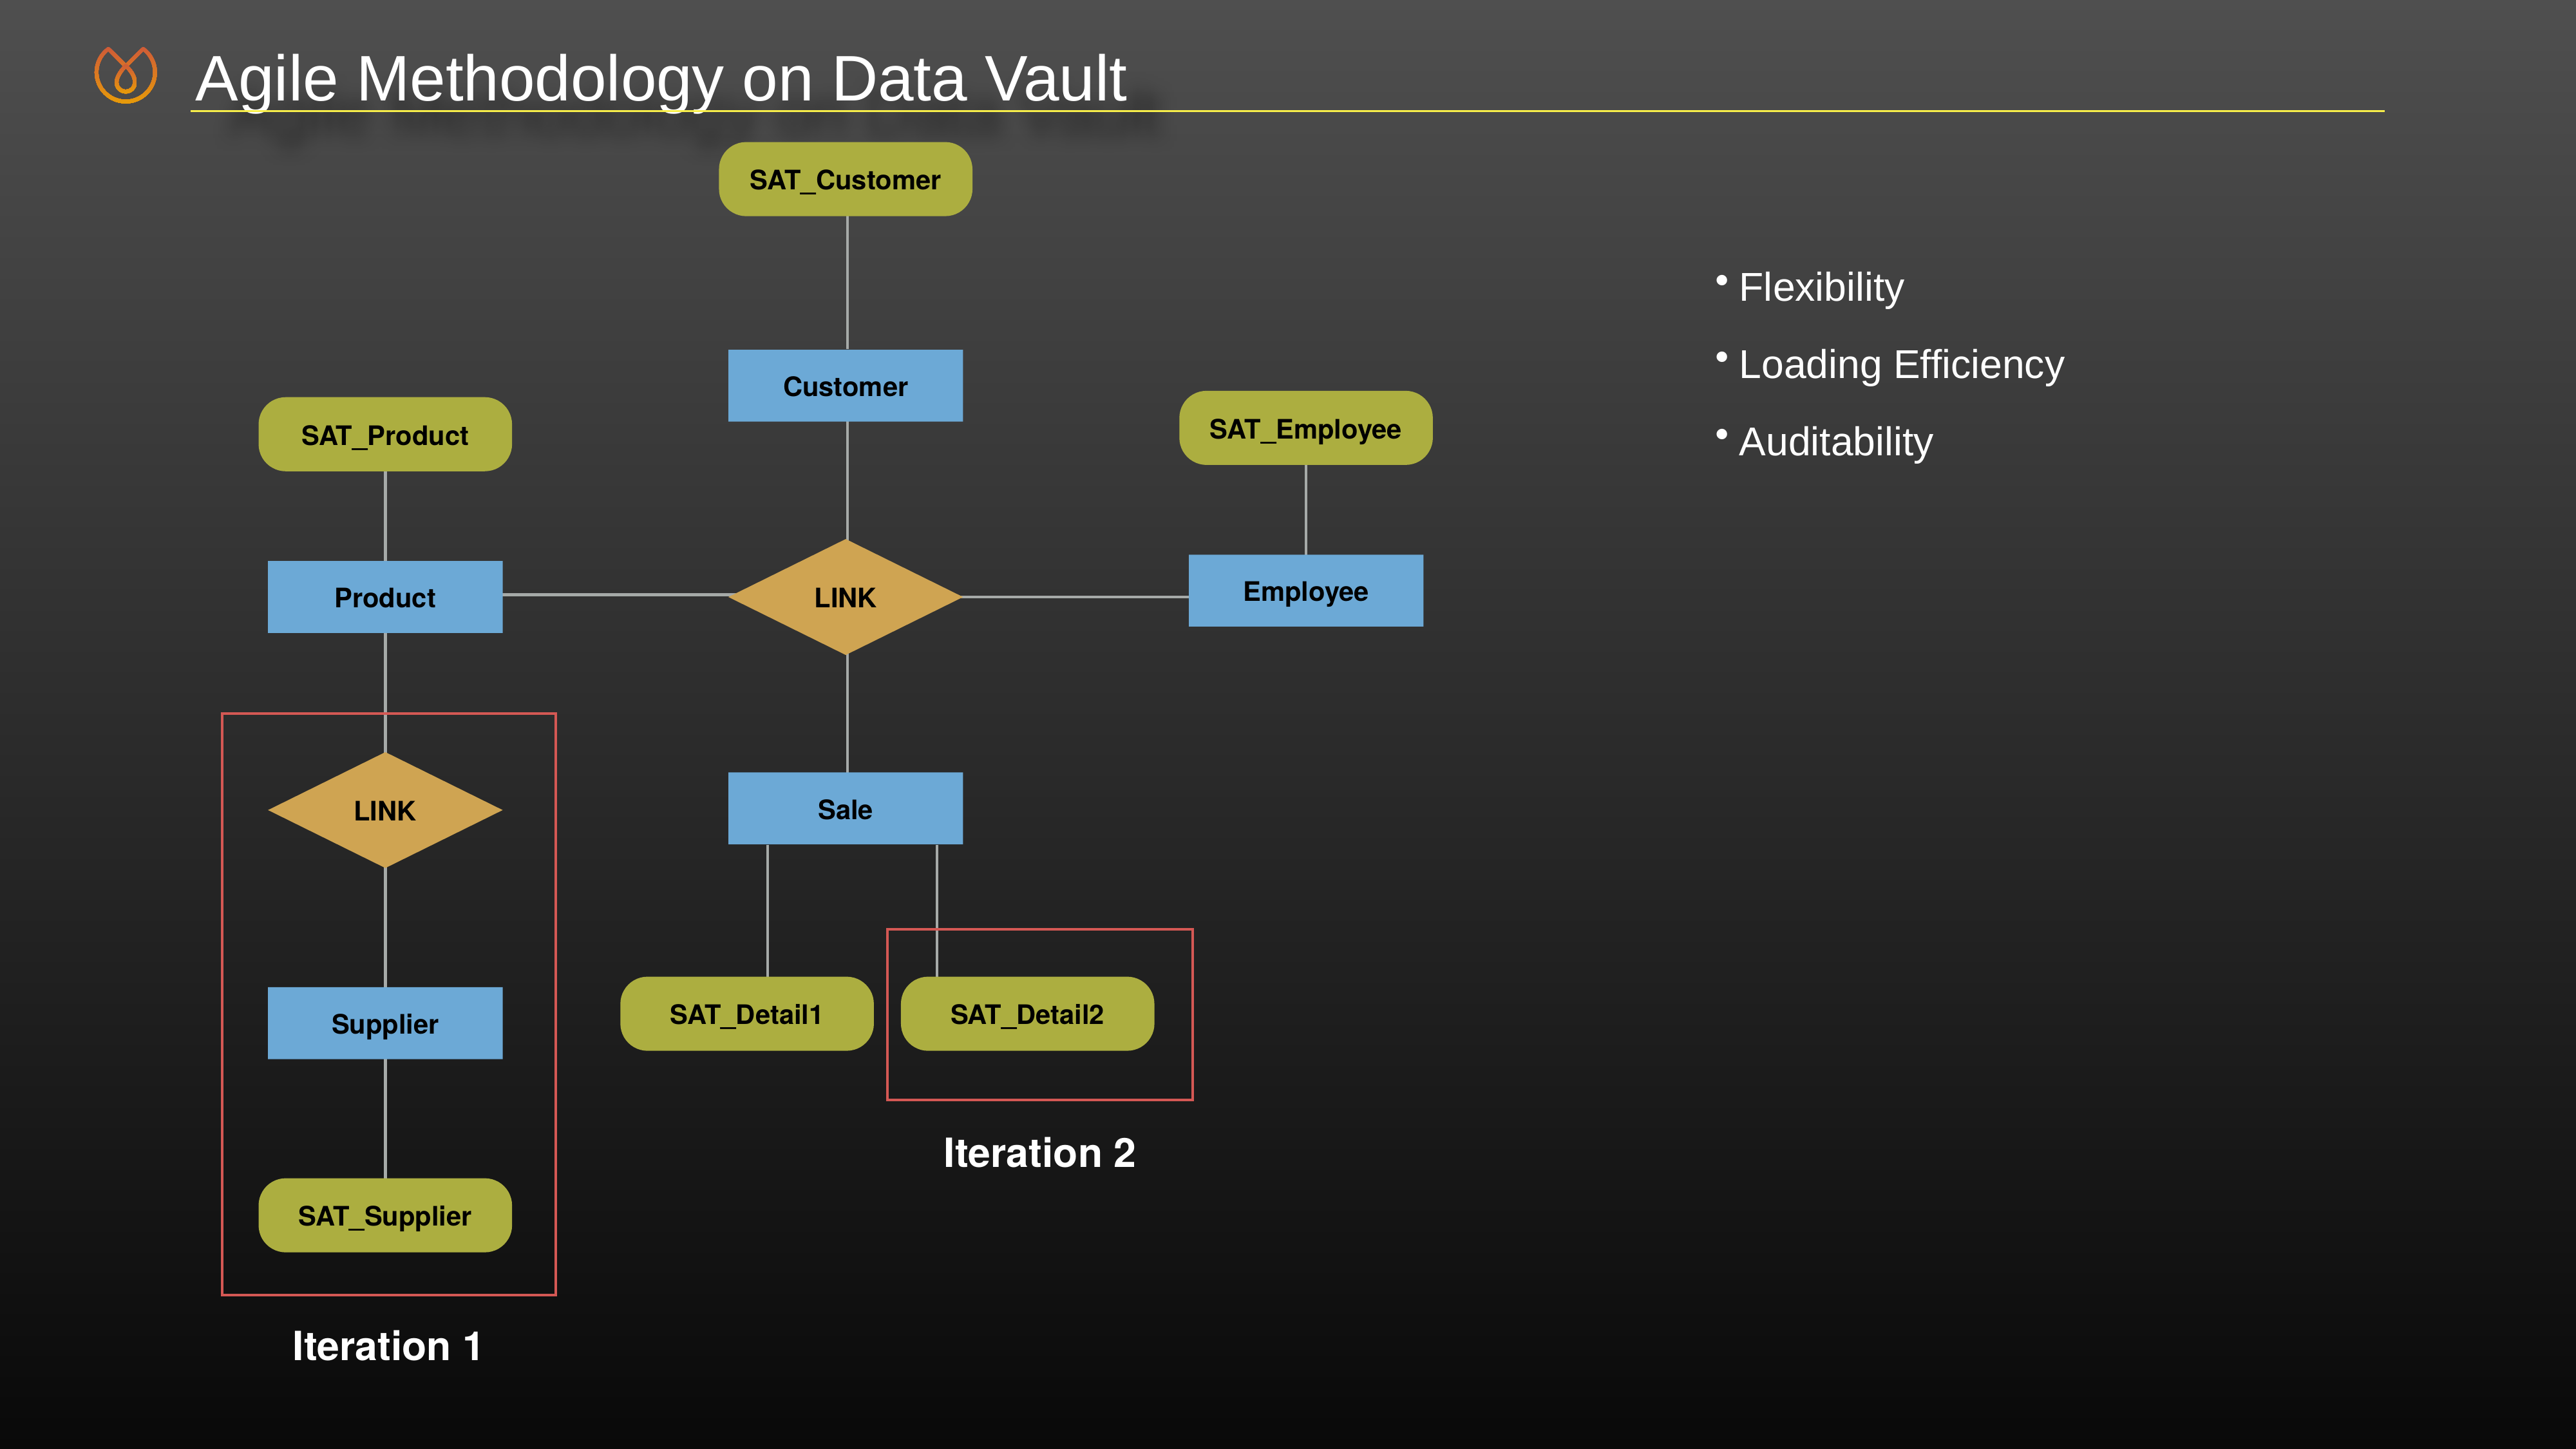

Agile Methodology on Data Vault

SAT_Customer

Customer
SAT_Employee
SAT_Product

LINK
Employee
Product

LINK
Sale

SAT_Detail1
SAT_Detail2
Supplier

SAT_Supplier
Flexibility
Loading Efficiency
Auditability

Iteration 2
Iteration 1